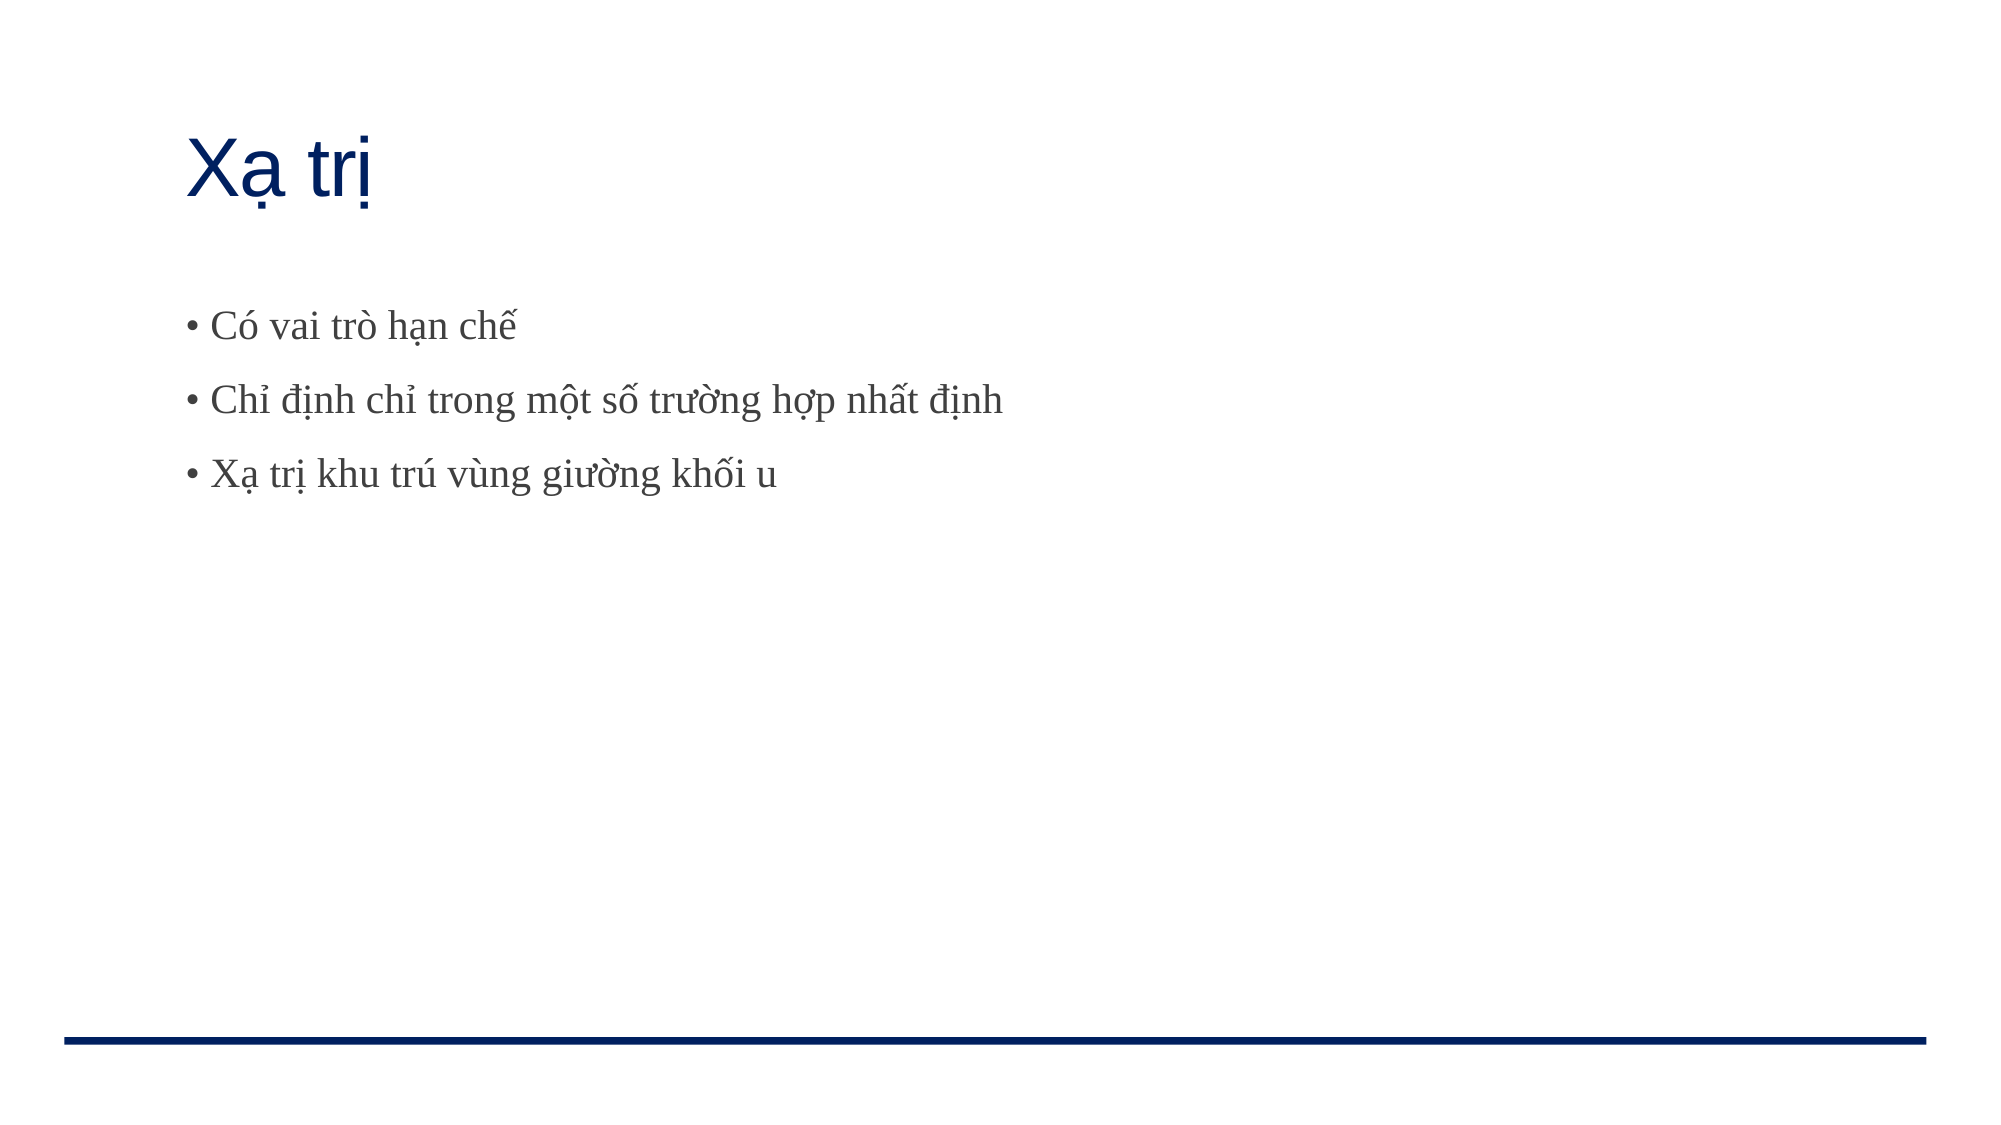

# Xạ trị
• Có vai trò hạn chế
• Chỉ định chỉ trong một số trường hợp nhất định
• Xạ trị khu trú vùng giường khối u